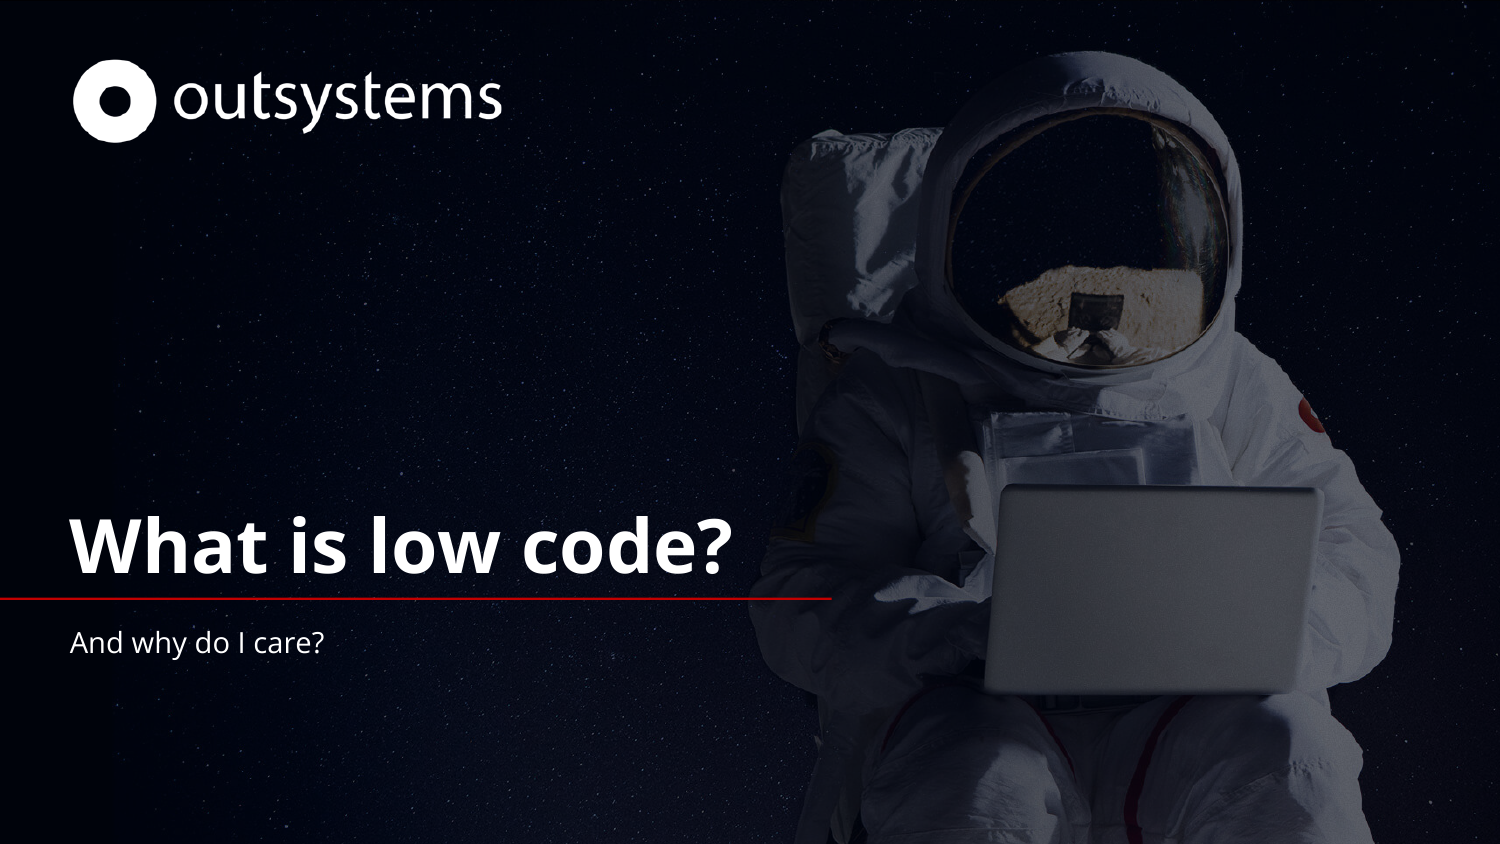

# What is low code?
And why do I care?